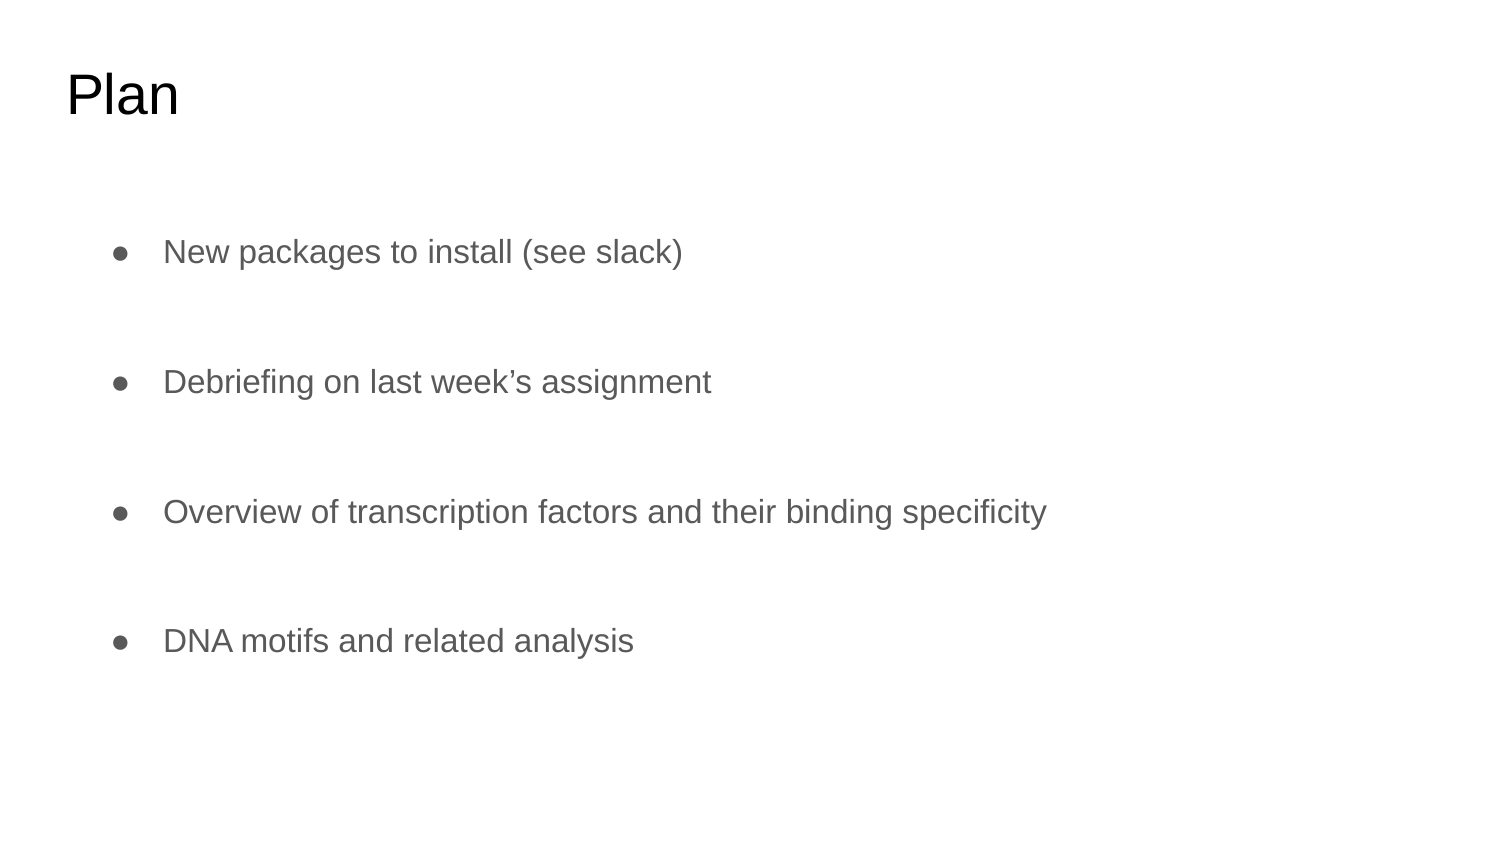

# Plan
New packages to install (see slack)

Debriefing on last week’s assignment

Overview of transcription factors and their binding specificity

DNA motifs and related analysis